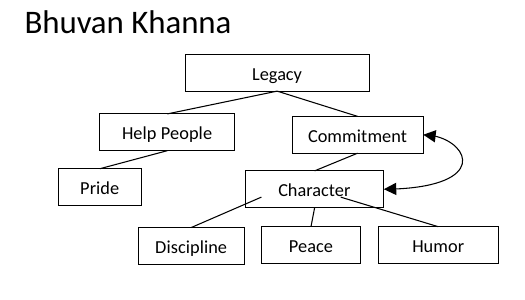

# Bhuvan Khanna
Legacy
Help People
Commitment
Pride
Character
Peace
Humor
Discipline